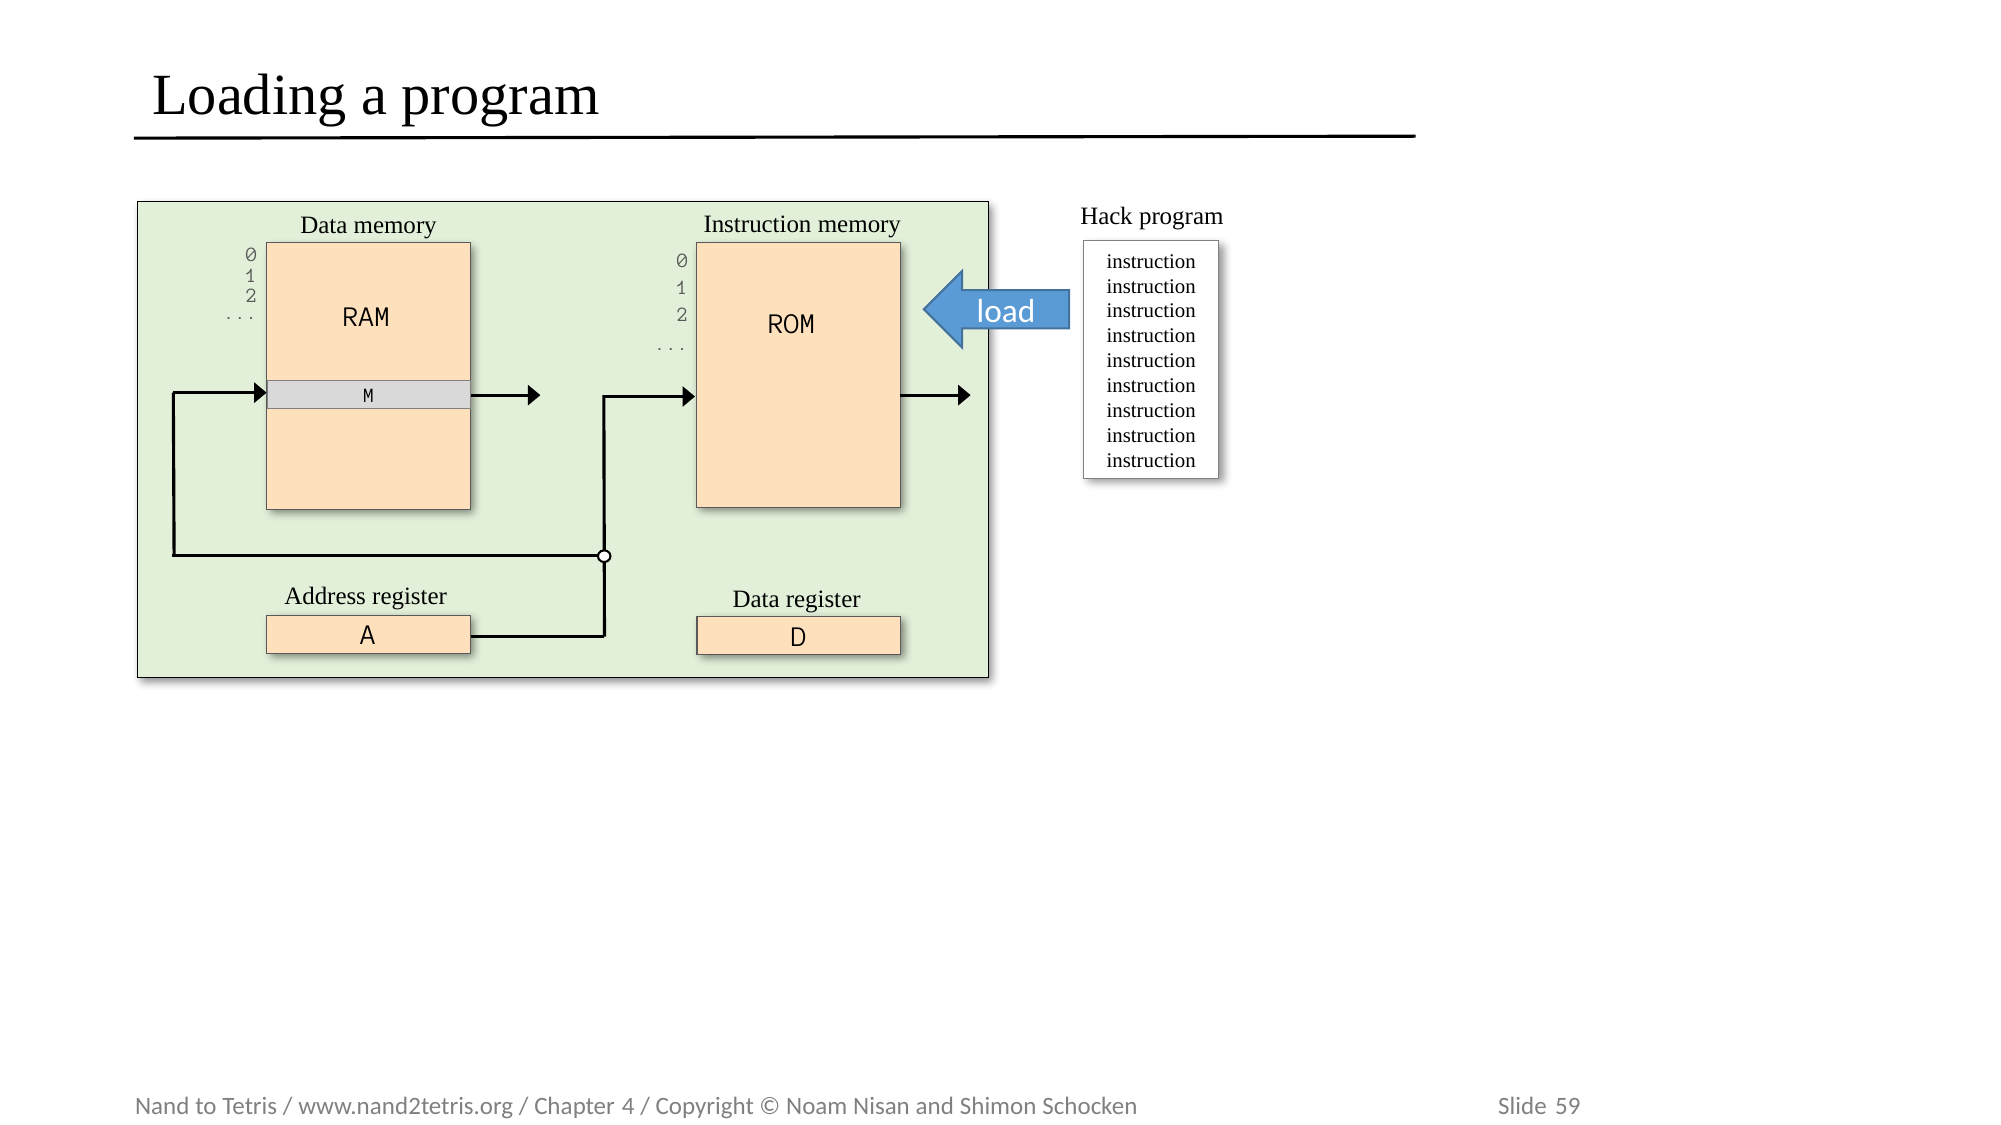

# Loading a program
Hack program
instruction
instruction
instruction
instruction
instruction
instruction
instruction
instruction
instruction
Instruction memory

Data memory
0
1
2
...
0
1
2
...

RAM
Address register
Data register
A

D

ROM
M
load